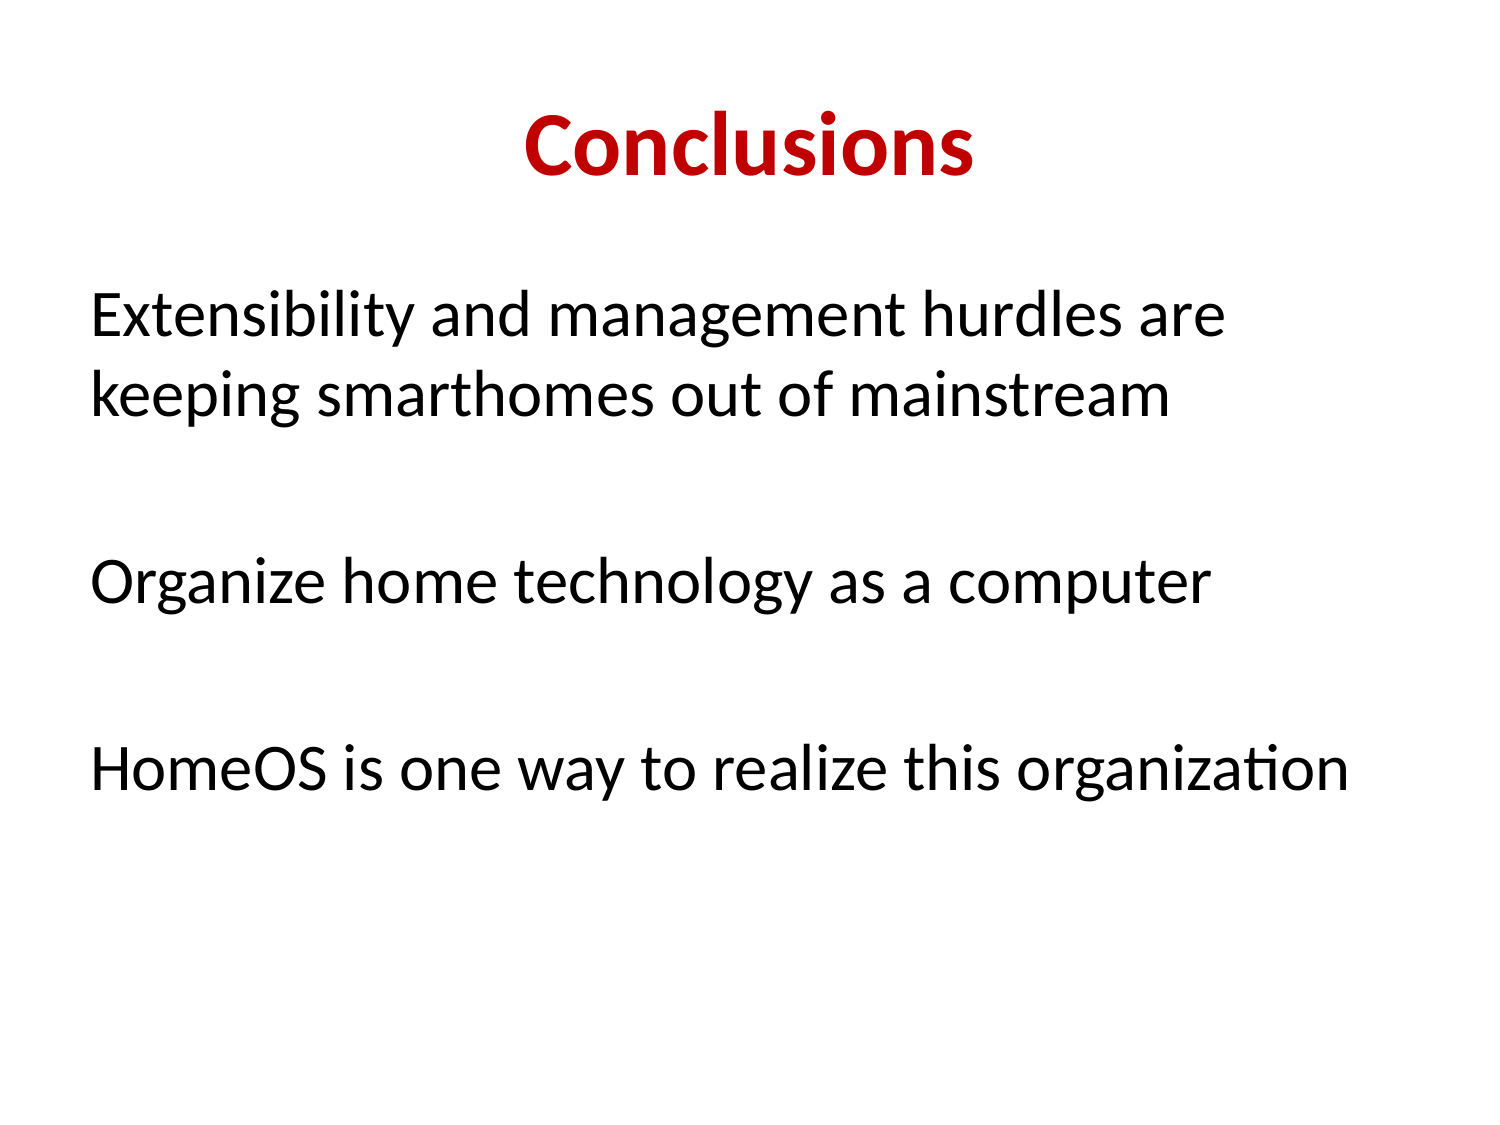

# Conclusions
Extensibility and management hurdles are keeping smarthomes out of mainstream

Organize home technology as a computer

HomeOS is one way to realize this organization